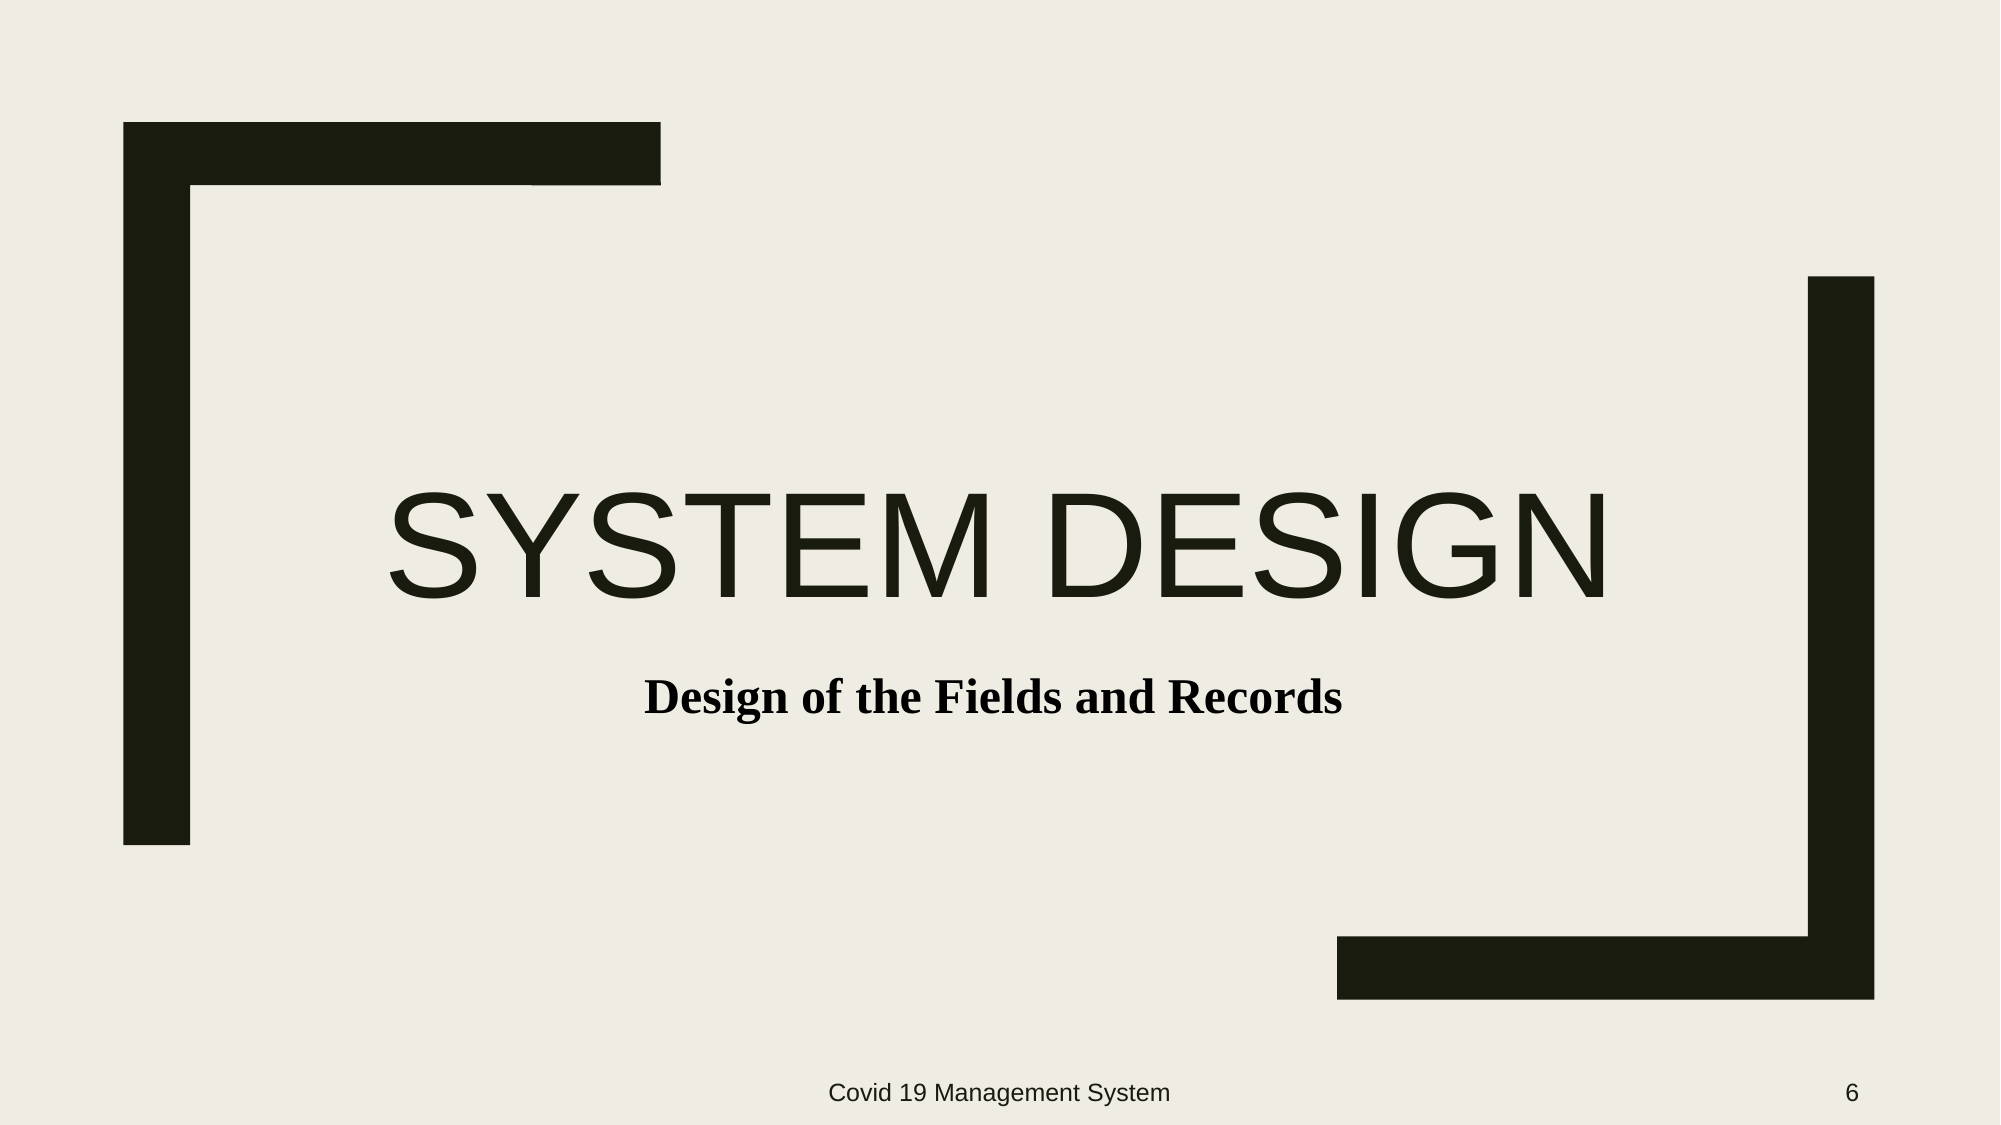

# System design
Design of the Fields and Records
Covid 19 Management System
6